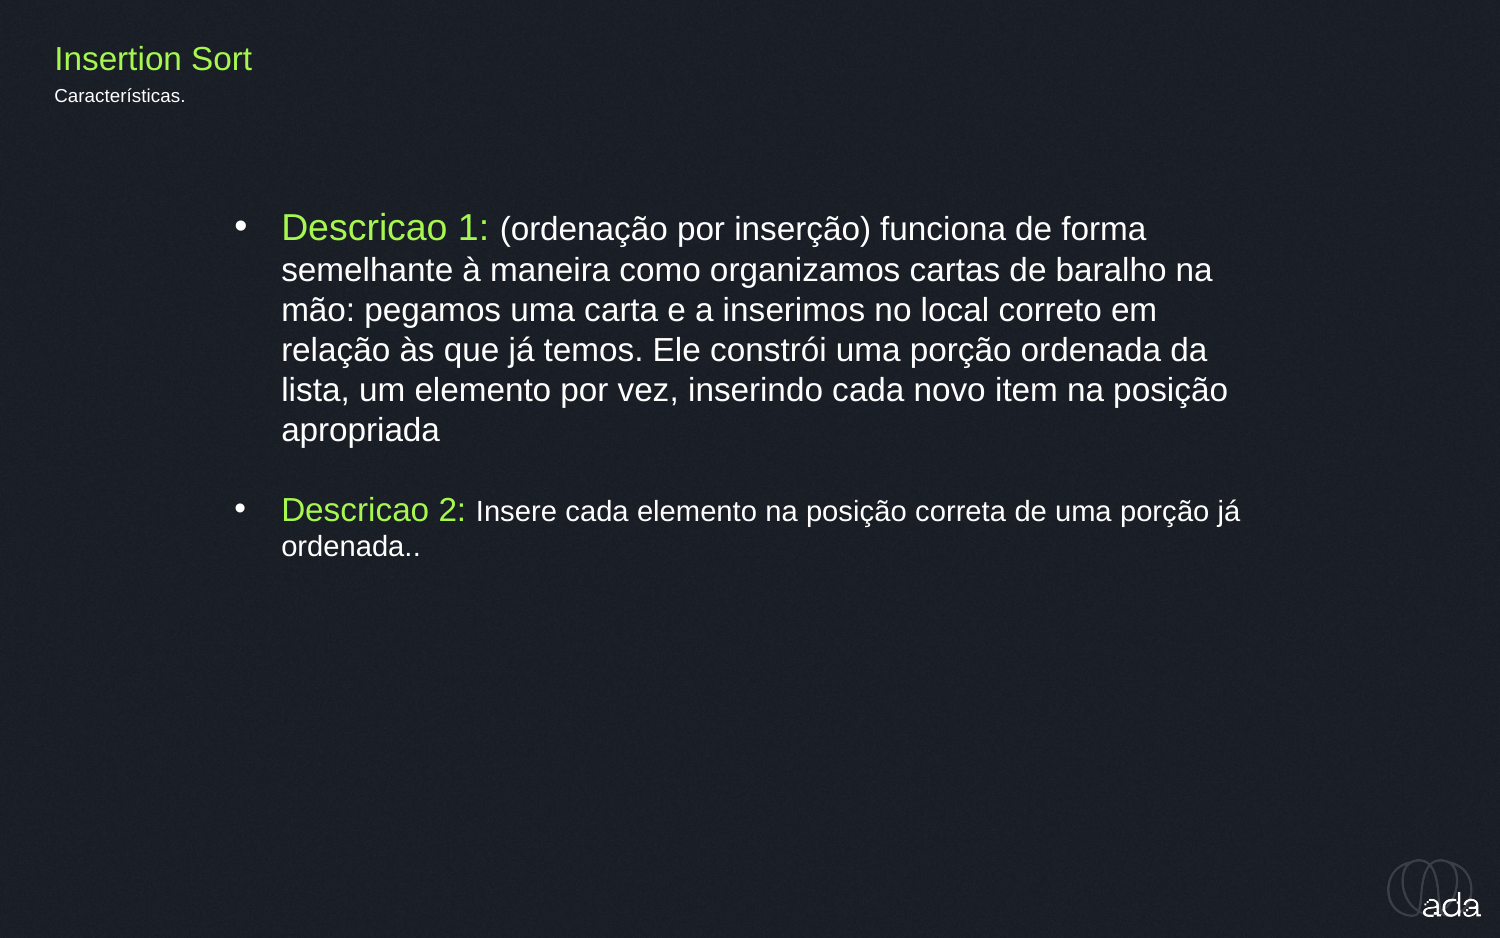

Insertion Sort

Características.
Descricao 1: (ordenação por inserção) funciona de forma semelhante à maneira como organizamos cartas de baralho na mão: pegamos uma carta e a inserimos no local correto em relação às que já temos. Ele constrói uma porção ordenada da lista, um elemento por vez, inserindo cada novo item na posição apropriada

Descricao 2: Insere cada elemento na posição correta de uma porção já ordenada..